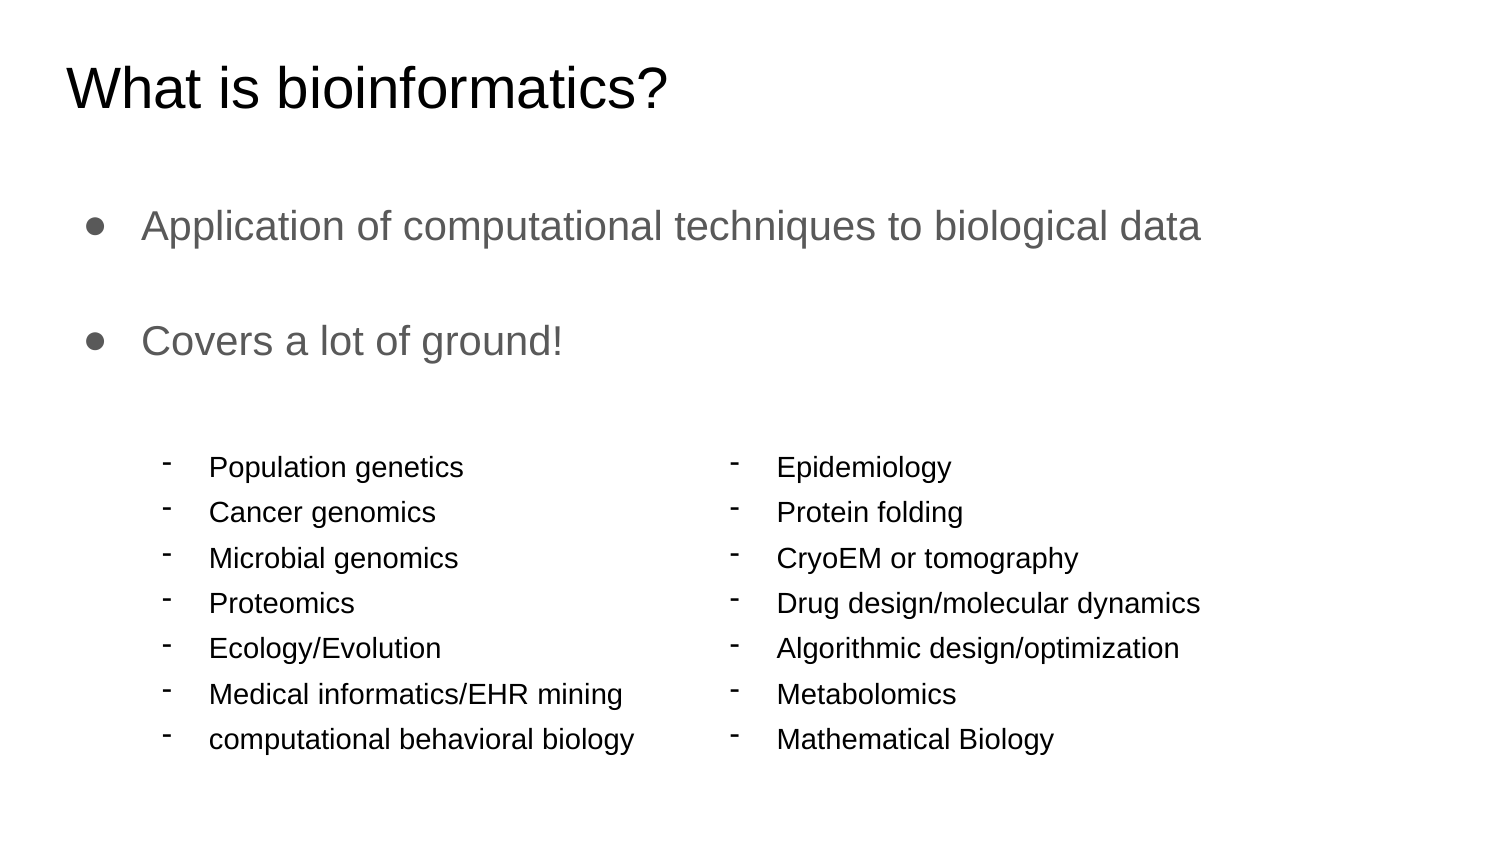

# What is bioinformatics?

Application of computational techniques to biological data

Covers a lot of ground!

Population genetics
Cancer genomics
Microbial genomics
Proteomics
Ecology/Evolution
Medical informatics/EHR mining
computational behavioral biology

Epidemiology
Protein folding
CryoEM or tomography
Drug design/molecular dynamics
Algorithmic design/optimization
Metabolomics
Mathematical Biology